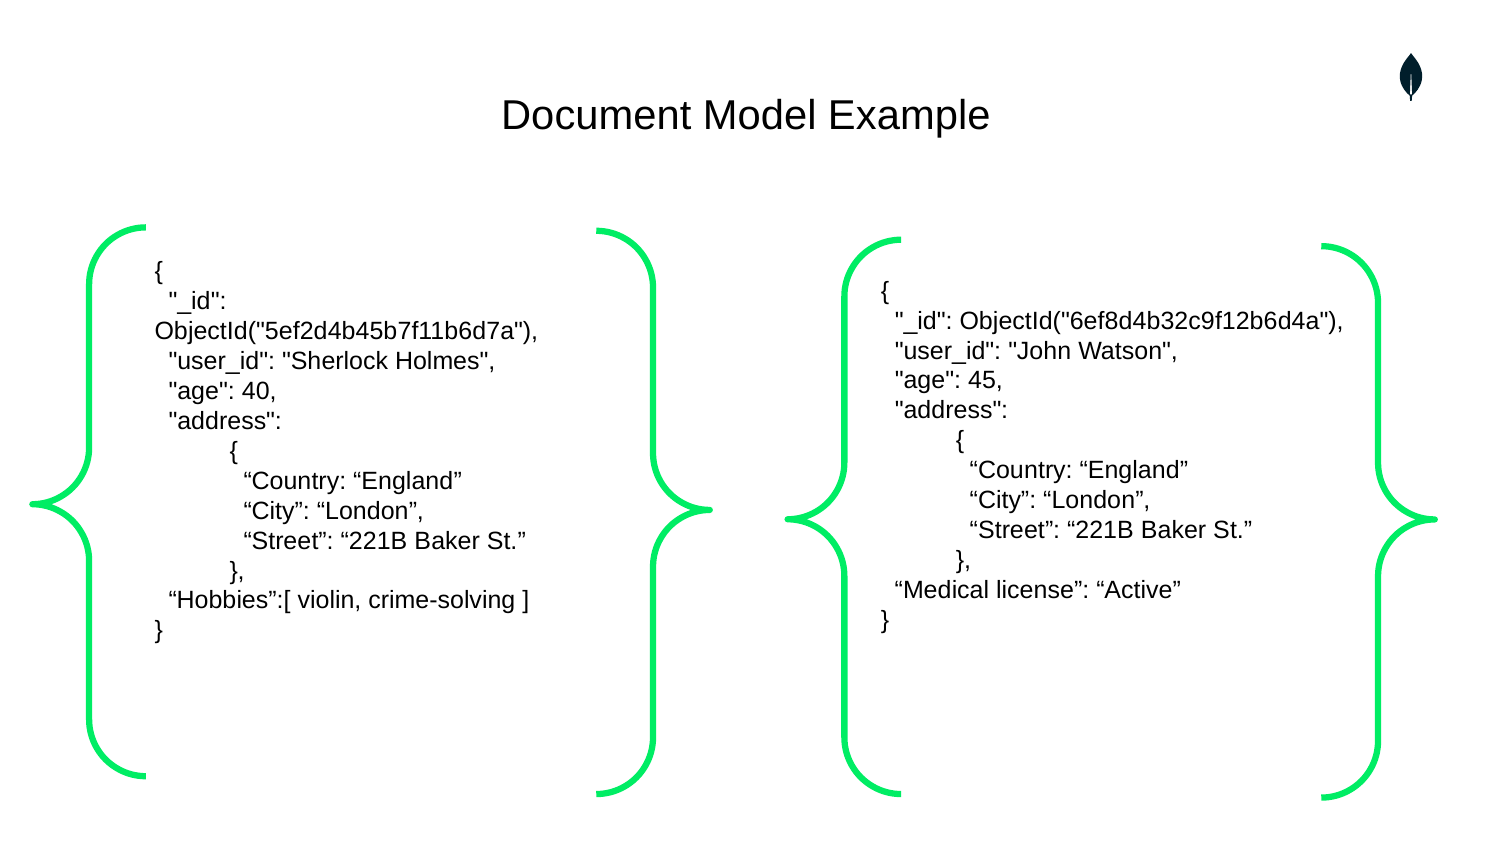

Document Model Example

{
  "_id": ObjectId("5ef2d4b45b7f11b6d7a"),
  "user_id": "Sherlock Holmes",
  "age": 40,
  "address":
{
  “Country: “England”
  “City”: “London”,
  “Street”: “221B Baker St.”
},
  “Hobbies”:[ violin, crime-solving ]
}

{
  "_id": ObjectId("6ef8d4b32c9f12b6d4a"),
  "user_id": "John Watson",
  "age": 45,
  "address":
{
  “Country: “England”
  “City”: “London”,
  “Street”: “221B Baker St.”
},
  “Medical license”: “Active”
}